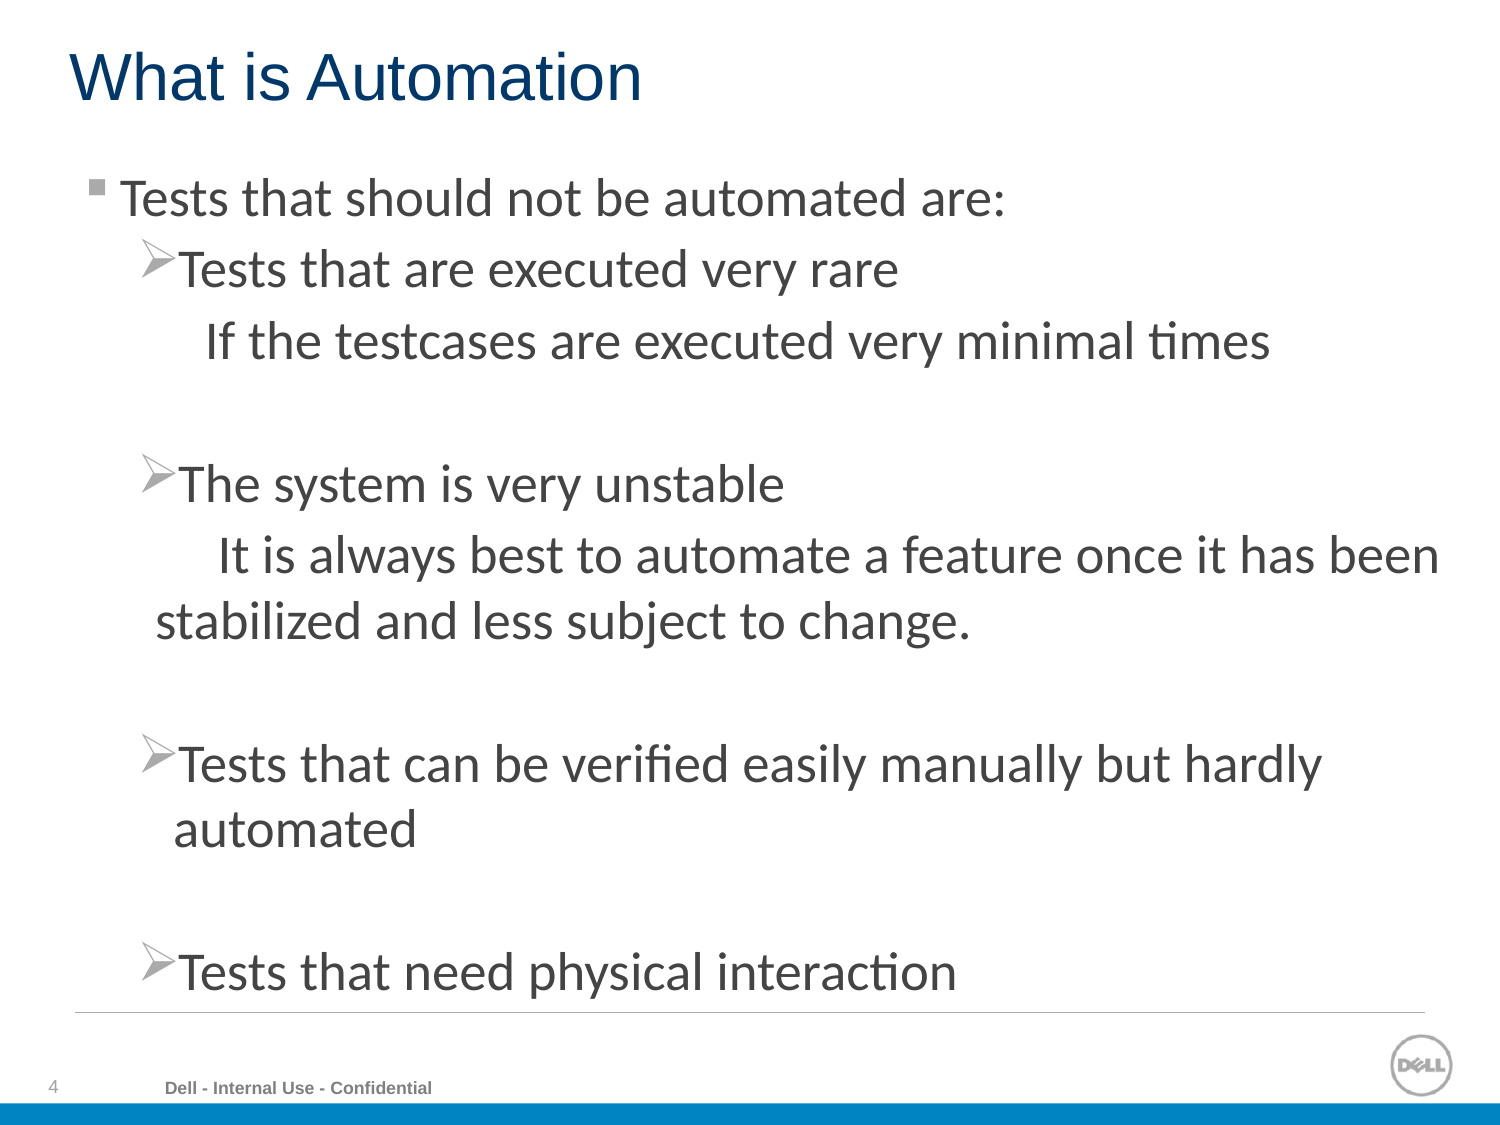

# What is Automation
Tests that should not be automated are:
Tests that are executed very rare
    If the testcases are executed very minimal times

The system is very unstable
     It is always best to automate a feature once it has been stabilized and less subject to change.

Tests that can be verified easily manually but hardly automated

Tests that need physical interaction